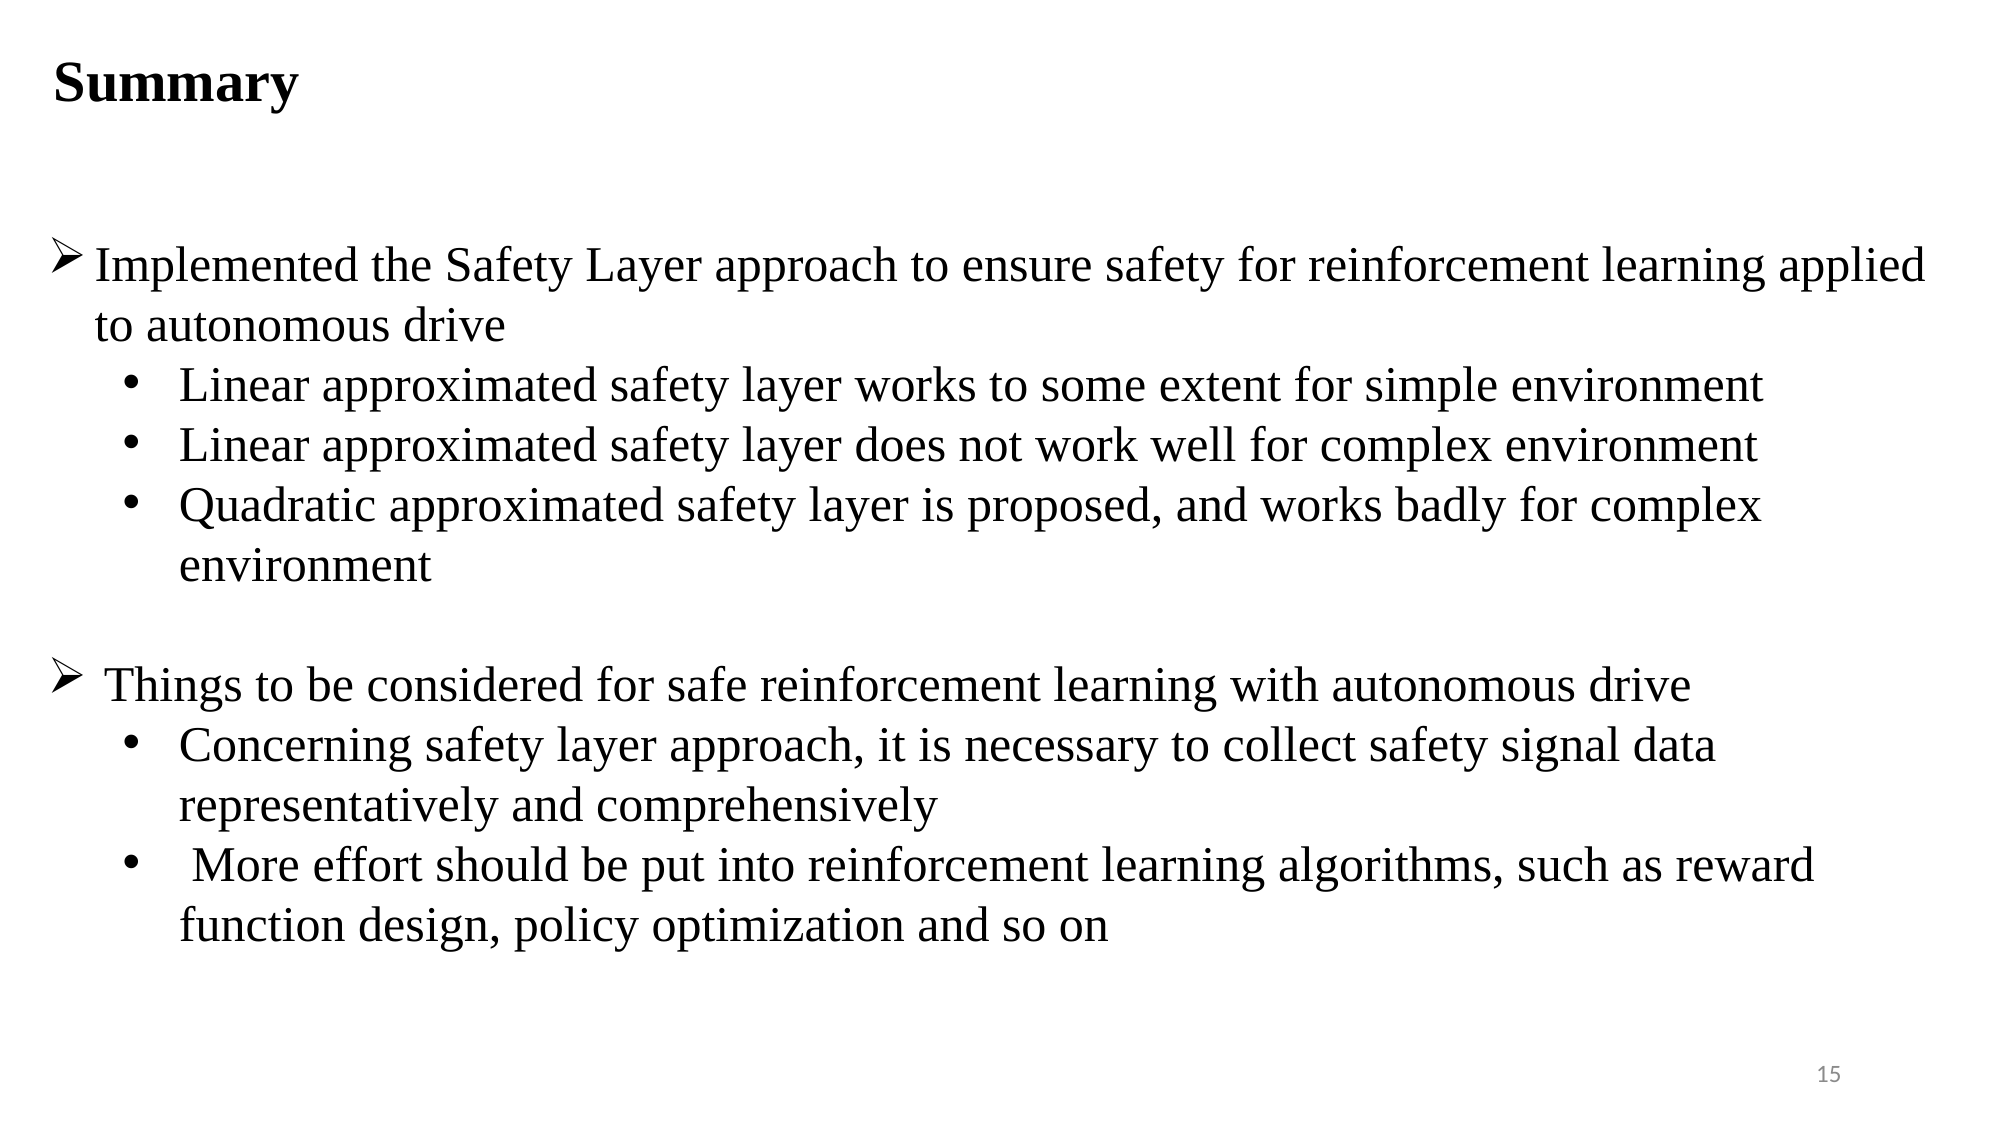

Summary
Implemented the Safety Layer approach to ensure safety for reinforcement learning applied to autonomous drive
Linear approximated safety layer works to some extent for simple environment
Linear approximated safety layer does not work well for complex environment
Quadratic approximated safety layer is proposed, and works badly for complex environment

Things to be considered for safe reinforcement learning with autonomous drive
Concerning safety layer approach, it is necessary to collect safety signal data representatively and comprehensively
 More effort should be put into reinforcement learning algorithms, such as reward function design, policy optimization and so on

15